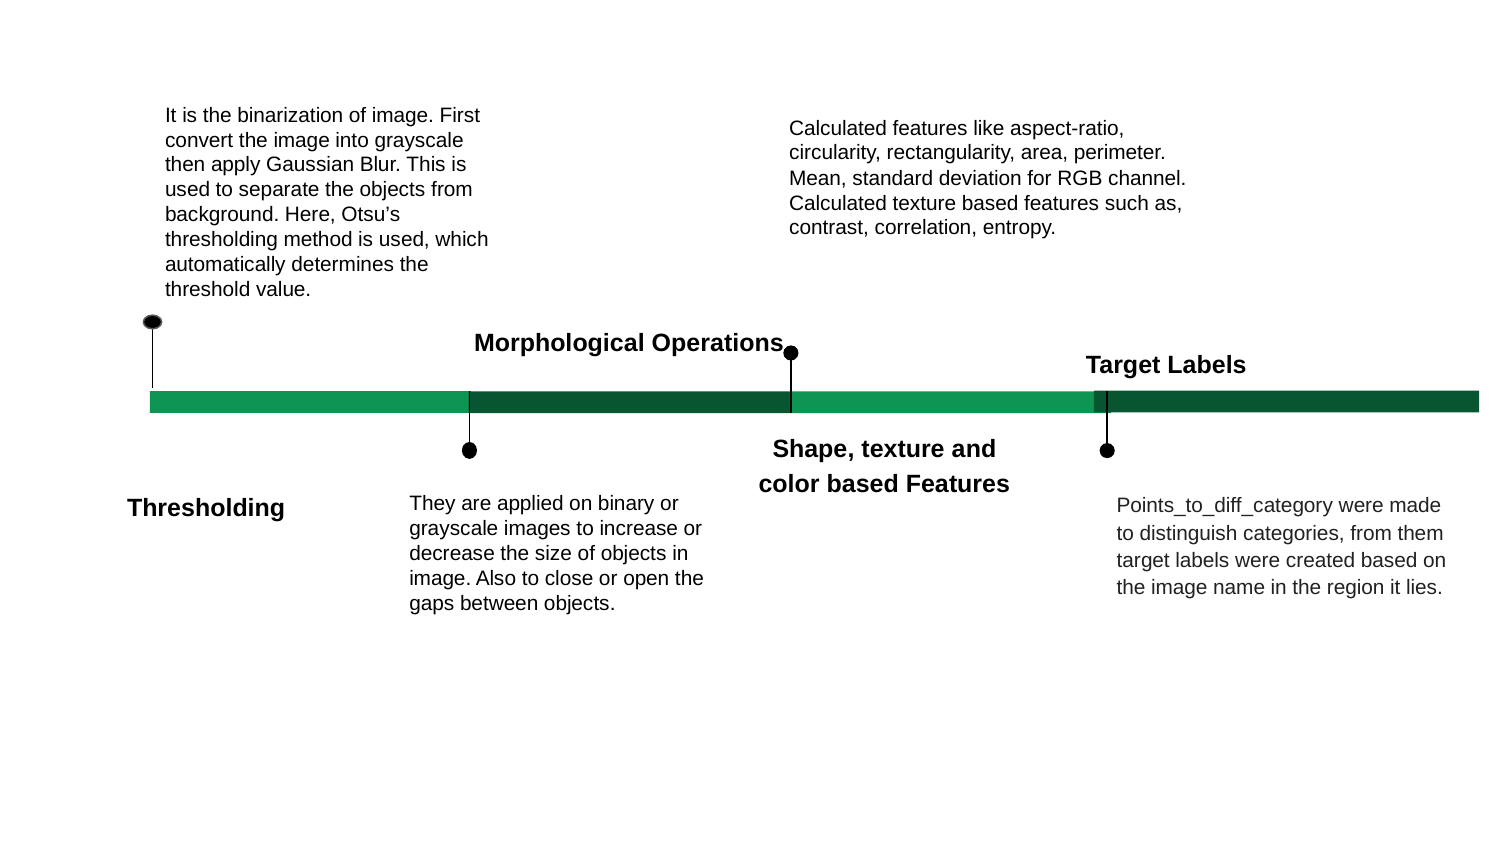

It is the binarization of image. First convert the image into grayscale then apply Gaussian Blur. This is used to separate the objects from background. Here, Otsu’s thresholding method is used, which automatically determines the threshold value.
Thresholding

Calculated features like aspect-ratio, circularity, rectangularity, area, perimeter.
Mean, standard deviation for RGB channel.
Calculated texture based features such as, contrast, correlation, entropy.

Shape, texture and color based Features

Morphological Operations

They are applied on binary or grayscale images to increase or decrease the size of objects in image. Also to close or open the gaps between objects.

Target Labels

Points_to_diff_category were made to distinguish categories, from them target labels were created based on the image name in the region it lies.